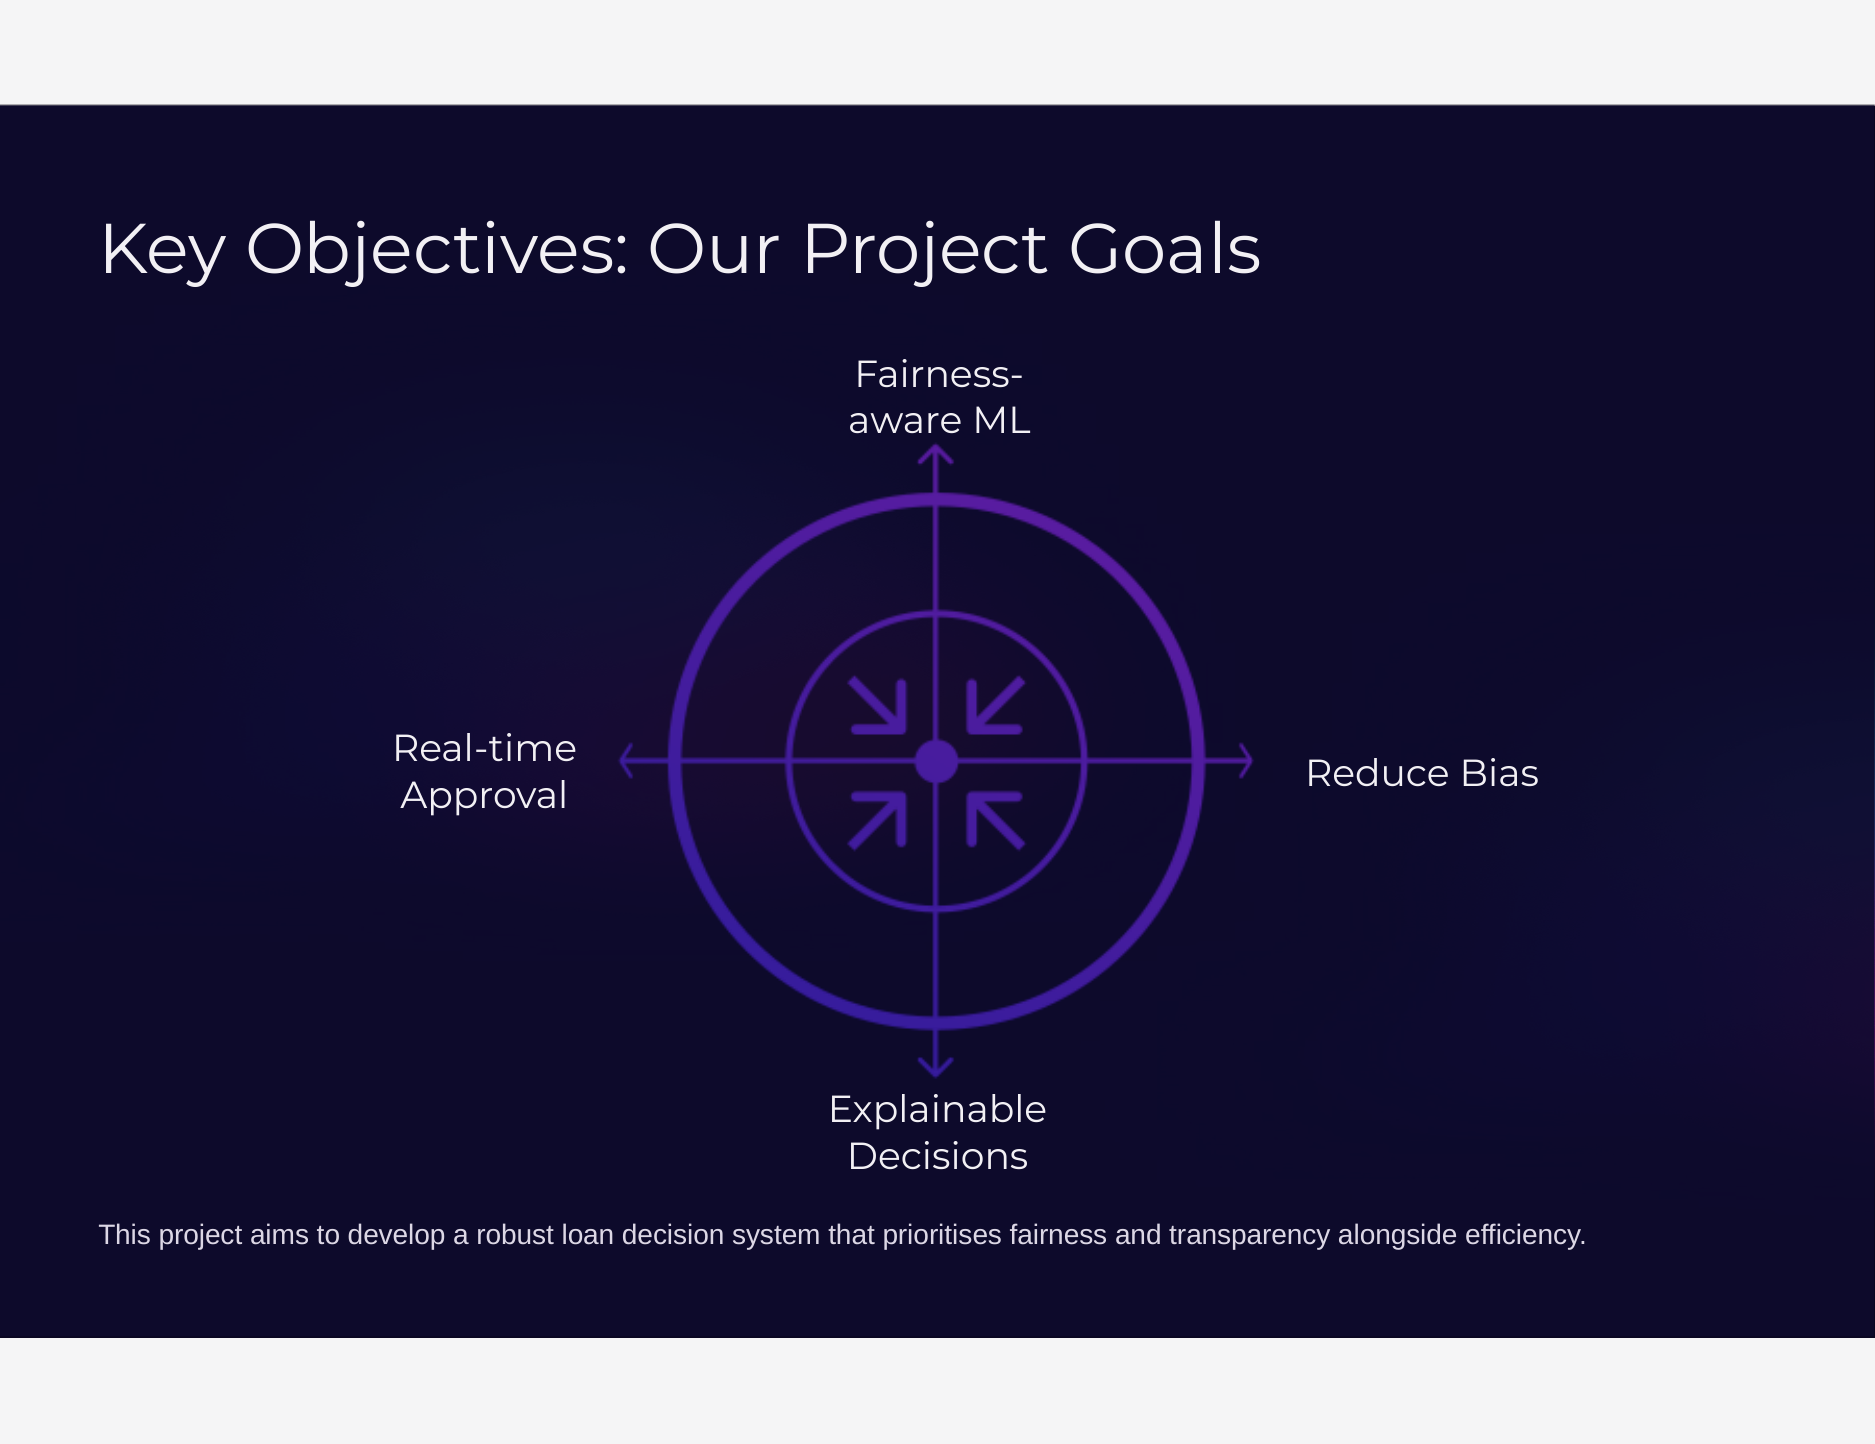

Key Objectives: Our Project Goals
Fairness- aware ML
Real-time Approval
Reduce Bias
Explainable
Decisions
This project aims to develop a robust loan decision system that prioritises fairness and transparency alongside efficiency.